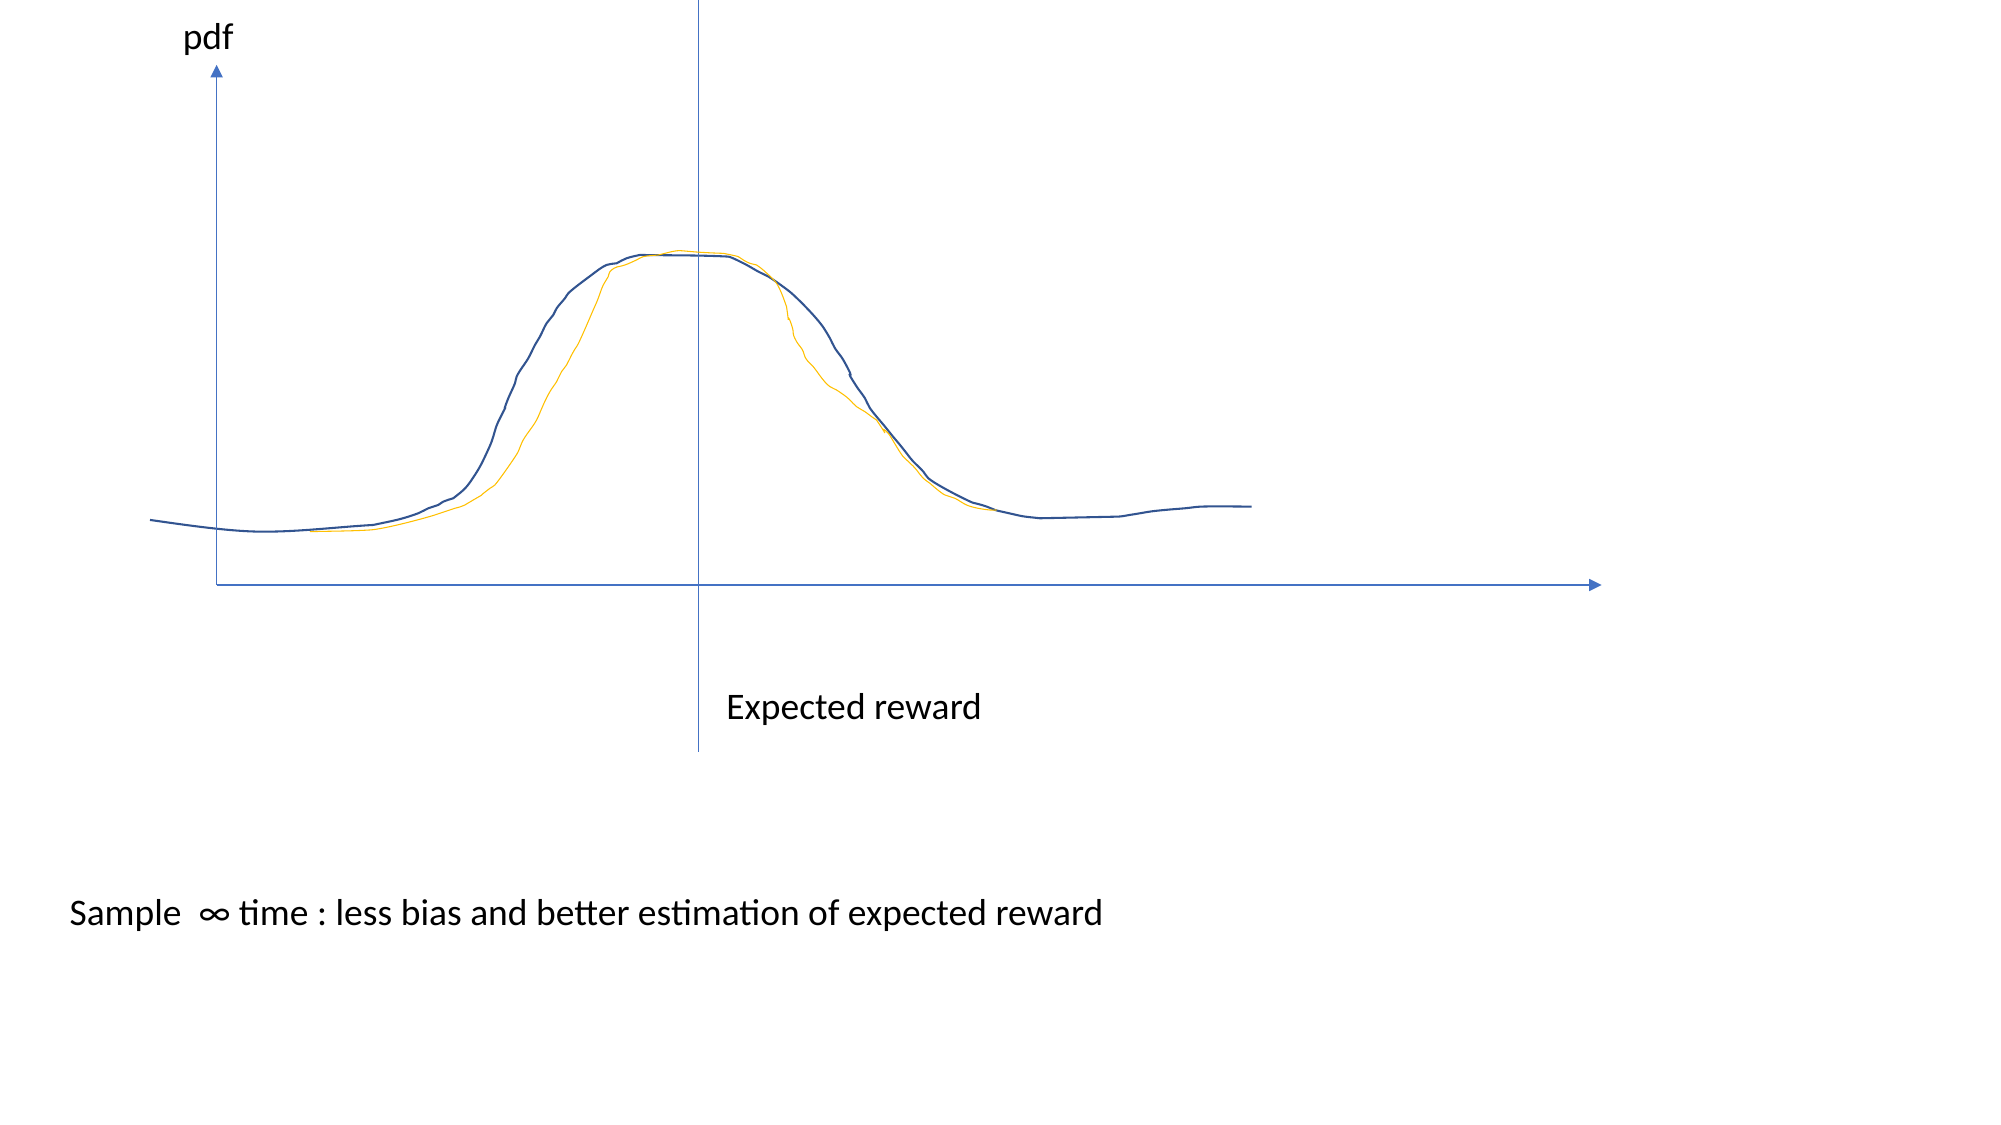

pdf

Expected reward
Sample  ∞ time : less bias and better estimation of expected reward